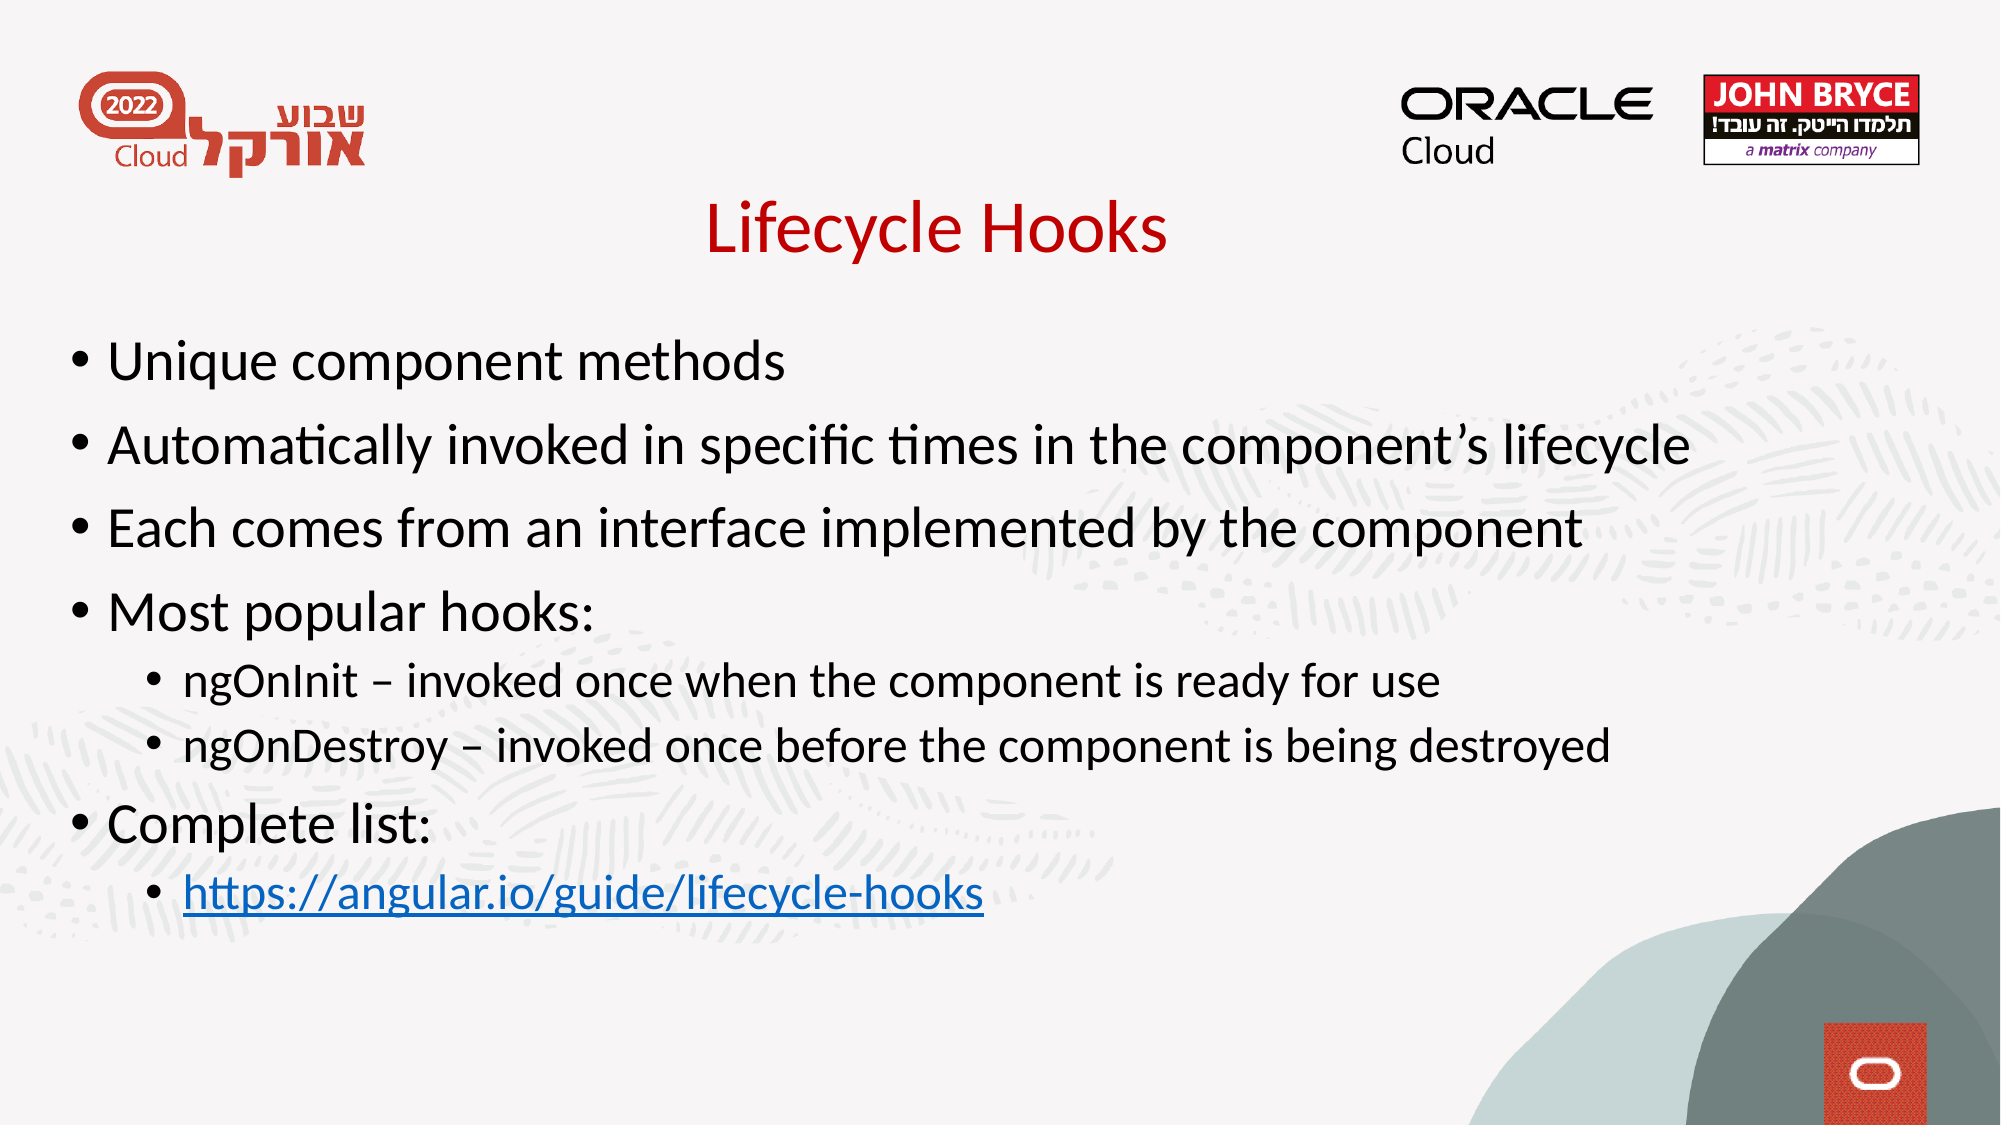

Lifecycle Hooks
Unique component methods
Automatically invoked in specific times in the component’s lifecycle
Each comes from an interface implemented by the component
Most popular hooks:
ngOnInit – invoked once when the component is ready for use
ngOnDestroy – invoked once before the component is being destroyed
Complete list:
https://angular.io/guide/lifecycle-hooks